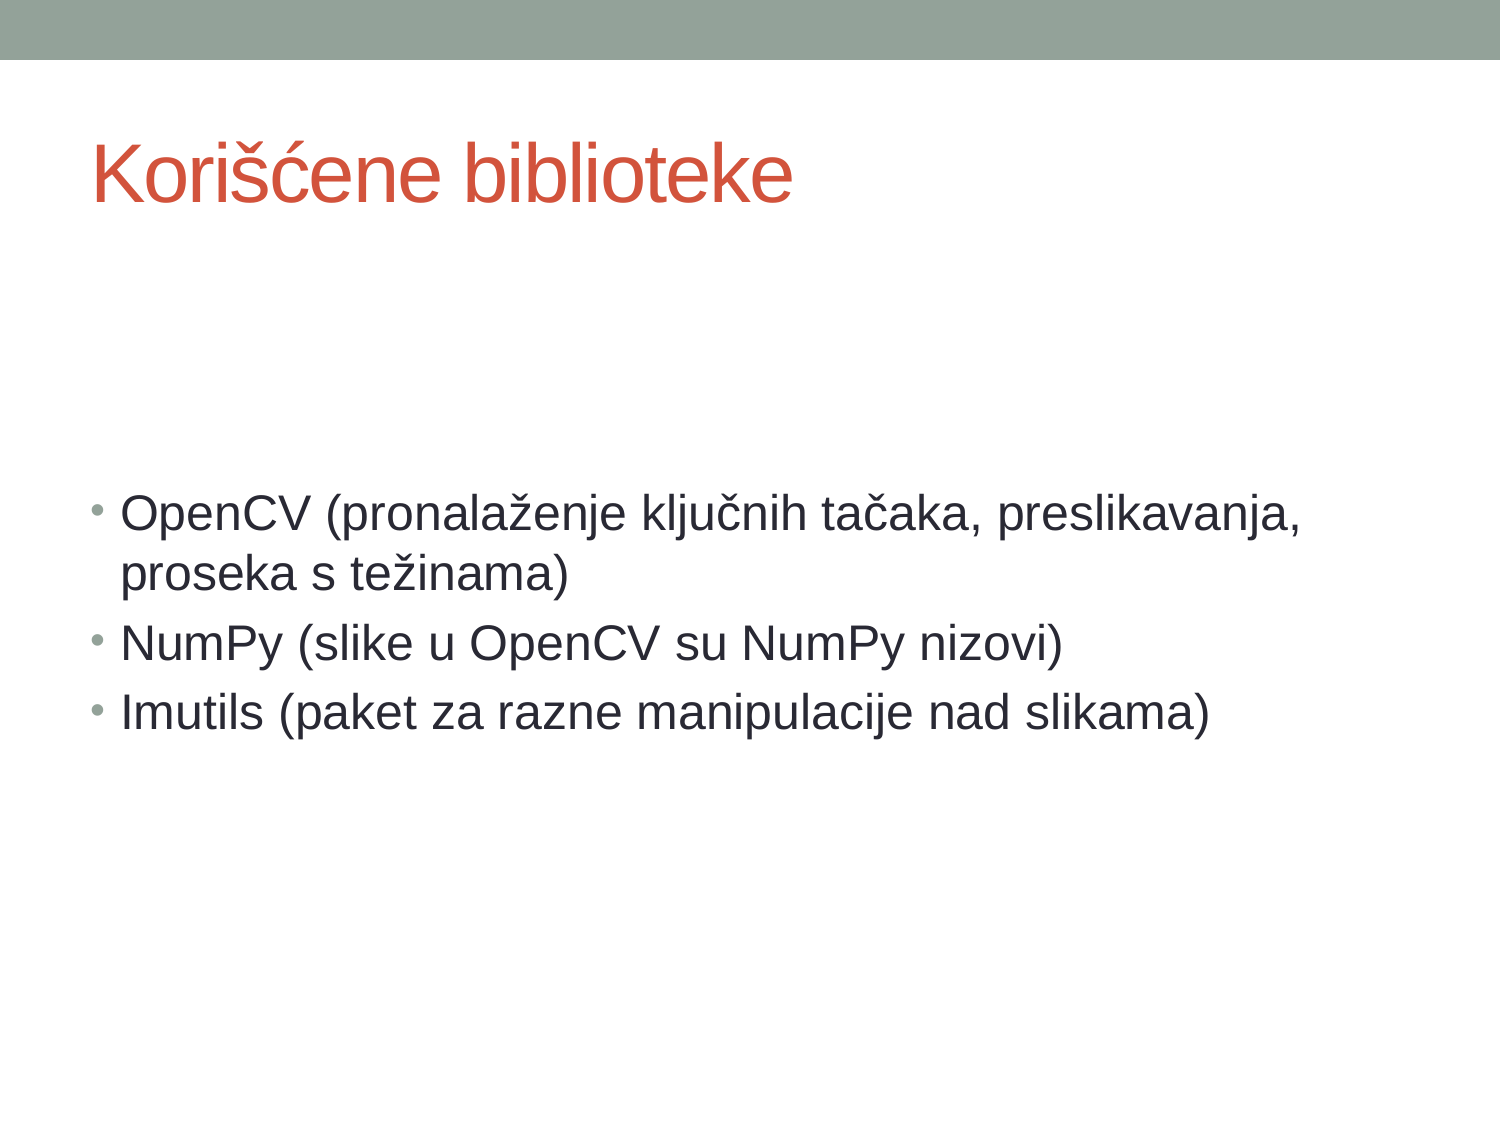

# Korišćene biblioteke

OpenCV (pronalaženje ključnih tačaka, preslikavanja, proseka s težinama)
NumPy (slike u OpenCV su NumPy nizovi)
Imutils (paket za razne manipulacije nad slikama)